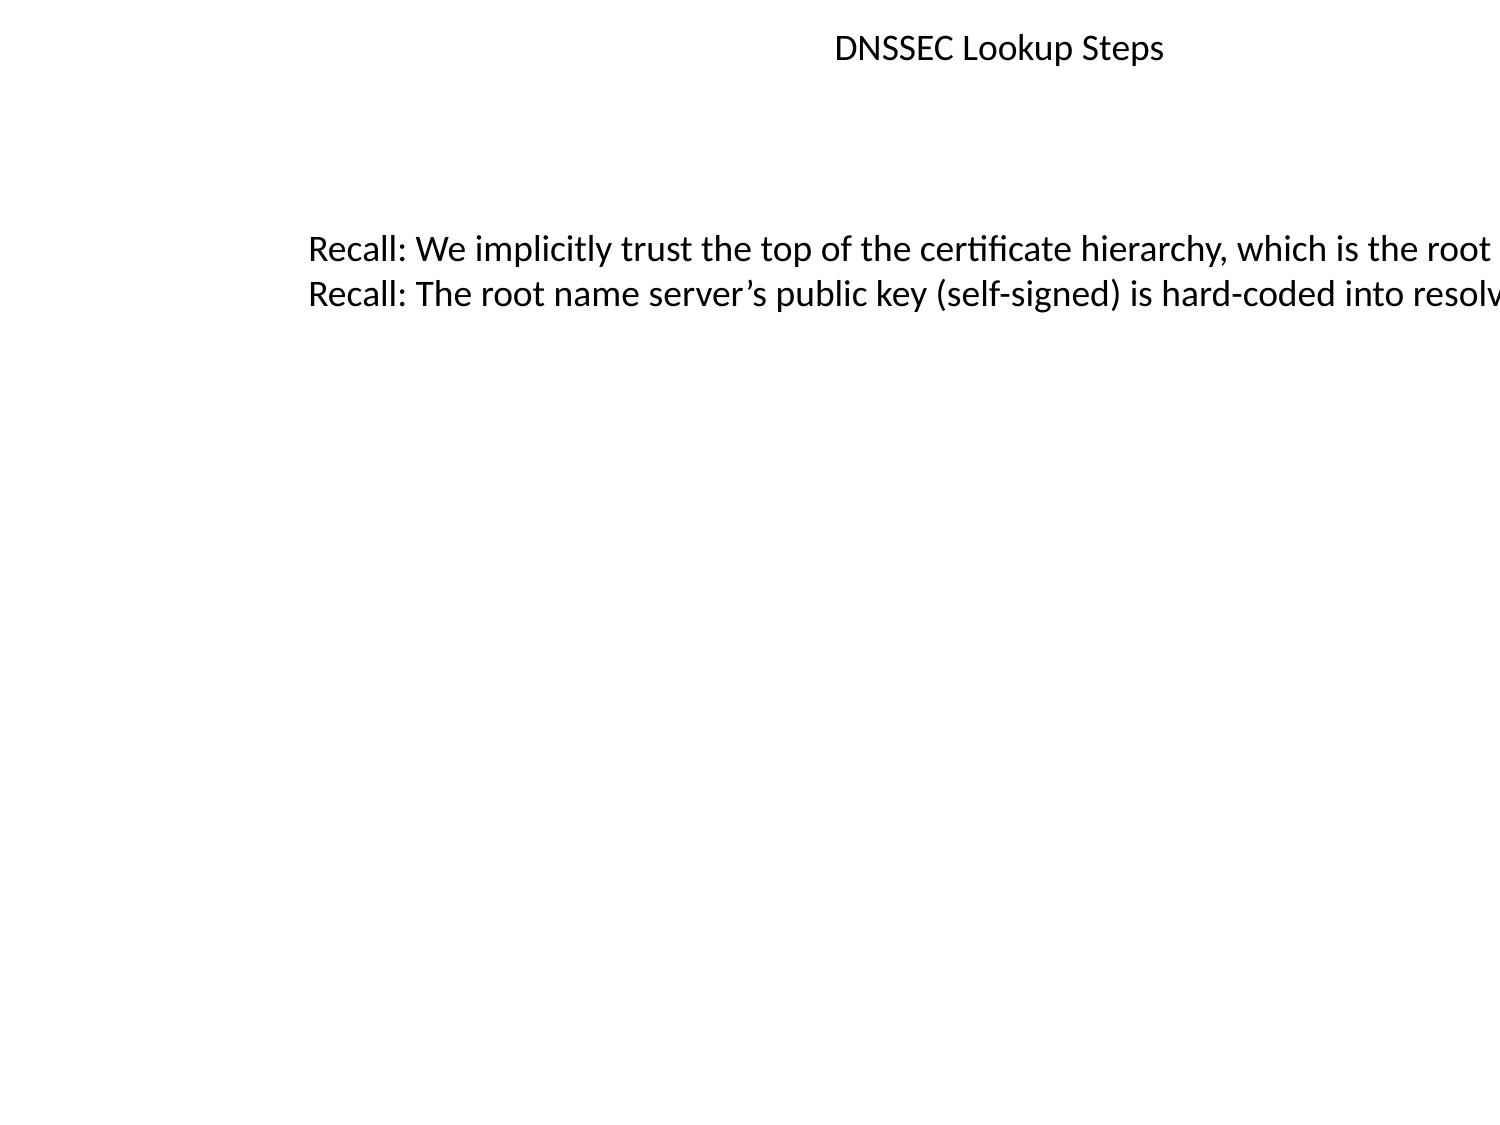

DNSSEC Lookup Steps
Recall: We implicitly trust the top of the certificate hierarchy, which is the root name server
Recall: The root name server’s public key (self-signed) is hard-coded into resolvers